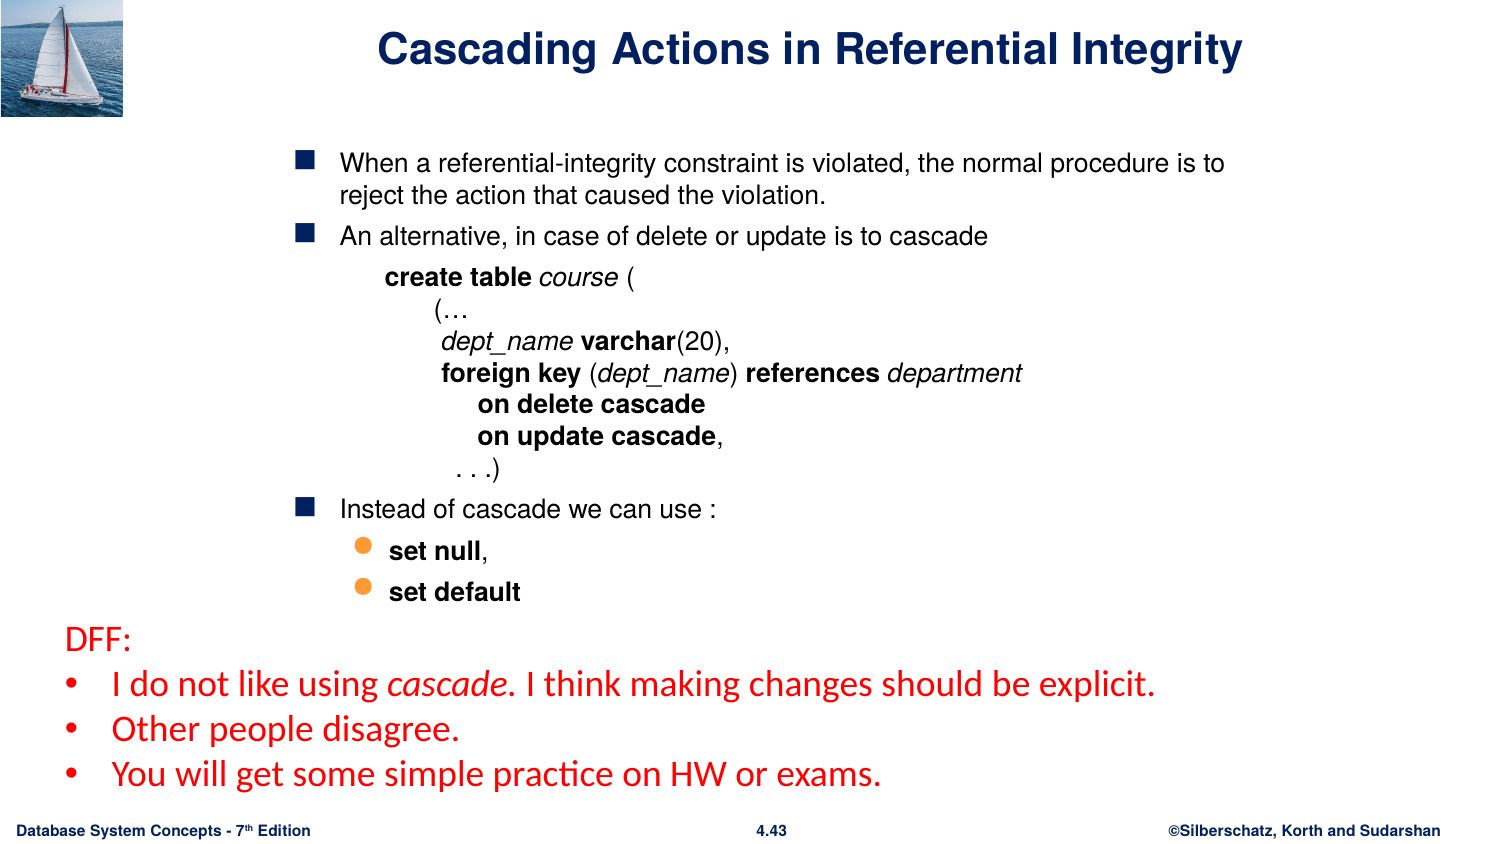

# Cascading Actions in Referential Integrity
When a referential-integrity constraint is violated, the normal procedure is to reject the action that caused the violation.
An alternative, in case of delete or update is to cascade
            create table course (
             (…
              dept_name varchar(20),
              foreign key (dept_name) references department
                   on delete cascade
                   on update cascade,
                . . .)
Instead of cascade we can use :
set null,
set default

DFF:
I do not like using cascade. I think making changes should be explicit.
Other people disagree.
You will get some simple practice on HW or exams.